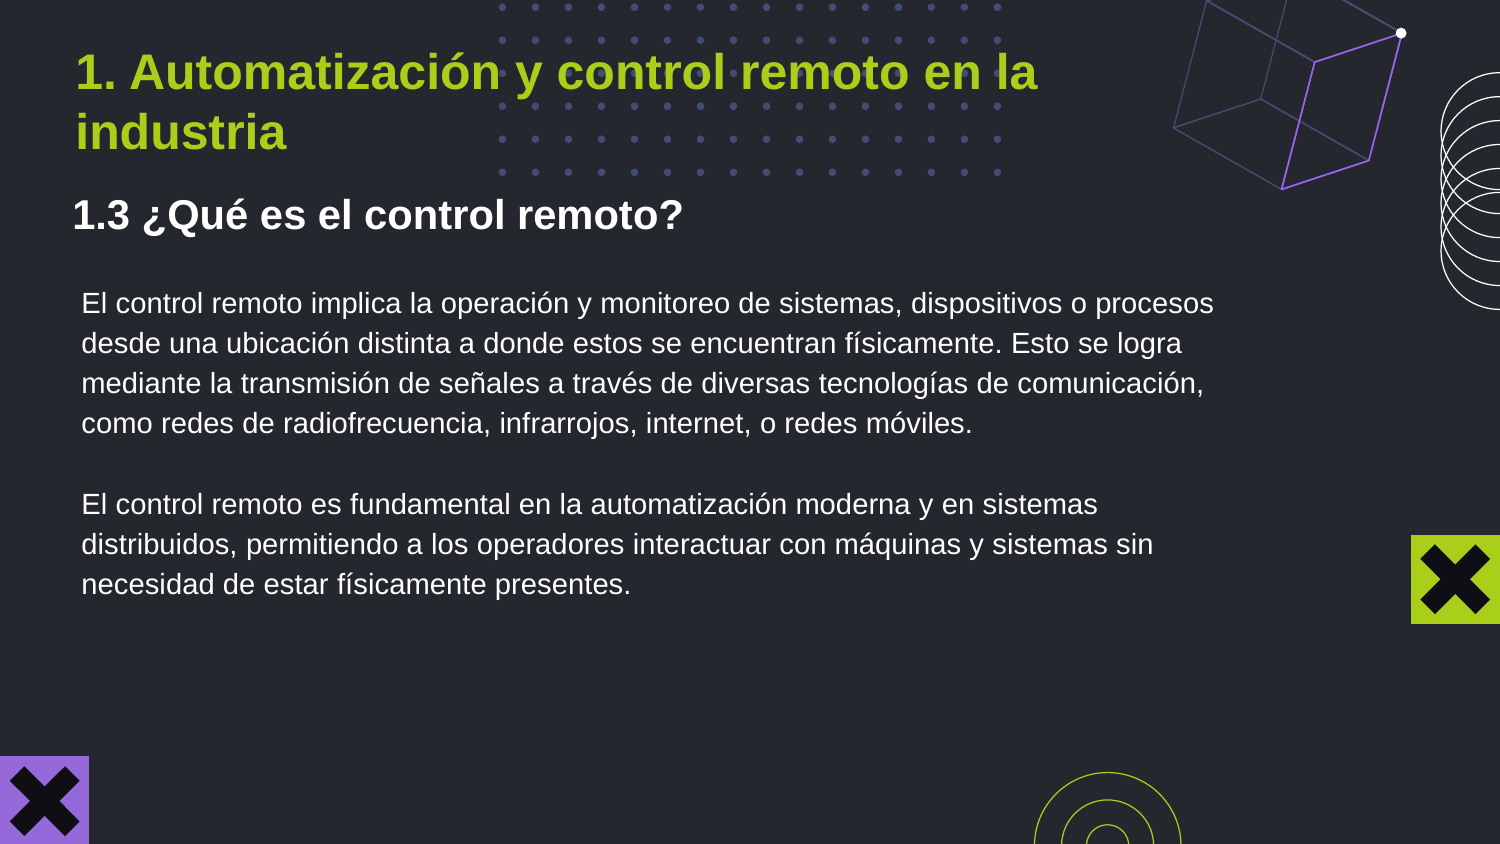

1. Automatización y control remoto en la industria
1.3 ¿Qué es el control remoto?
El control remoto implica la operación y monitoreo de sistemas, dispositivos o procesos desde una ubicación distinta a donde estos se encuentran físicamente. Esto se logra mediante la transmisión de señales a través de diversas tecnologías de comunicación, como redes de radiofrecuencia, infrarrojos, internet, o redes móviles.

El control remoto es fundamental en la automatización moderna y en sistemas distribuidos, permitiendo a los operadores interactuar con máquinas y sistemas sin necesidad de estar físicamente presentes.